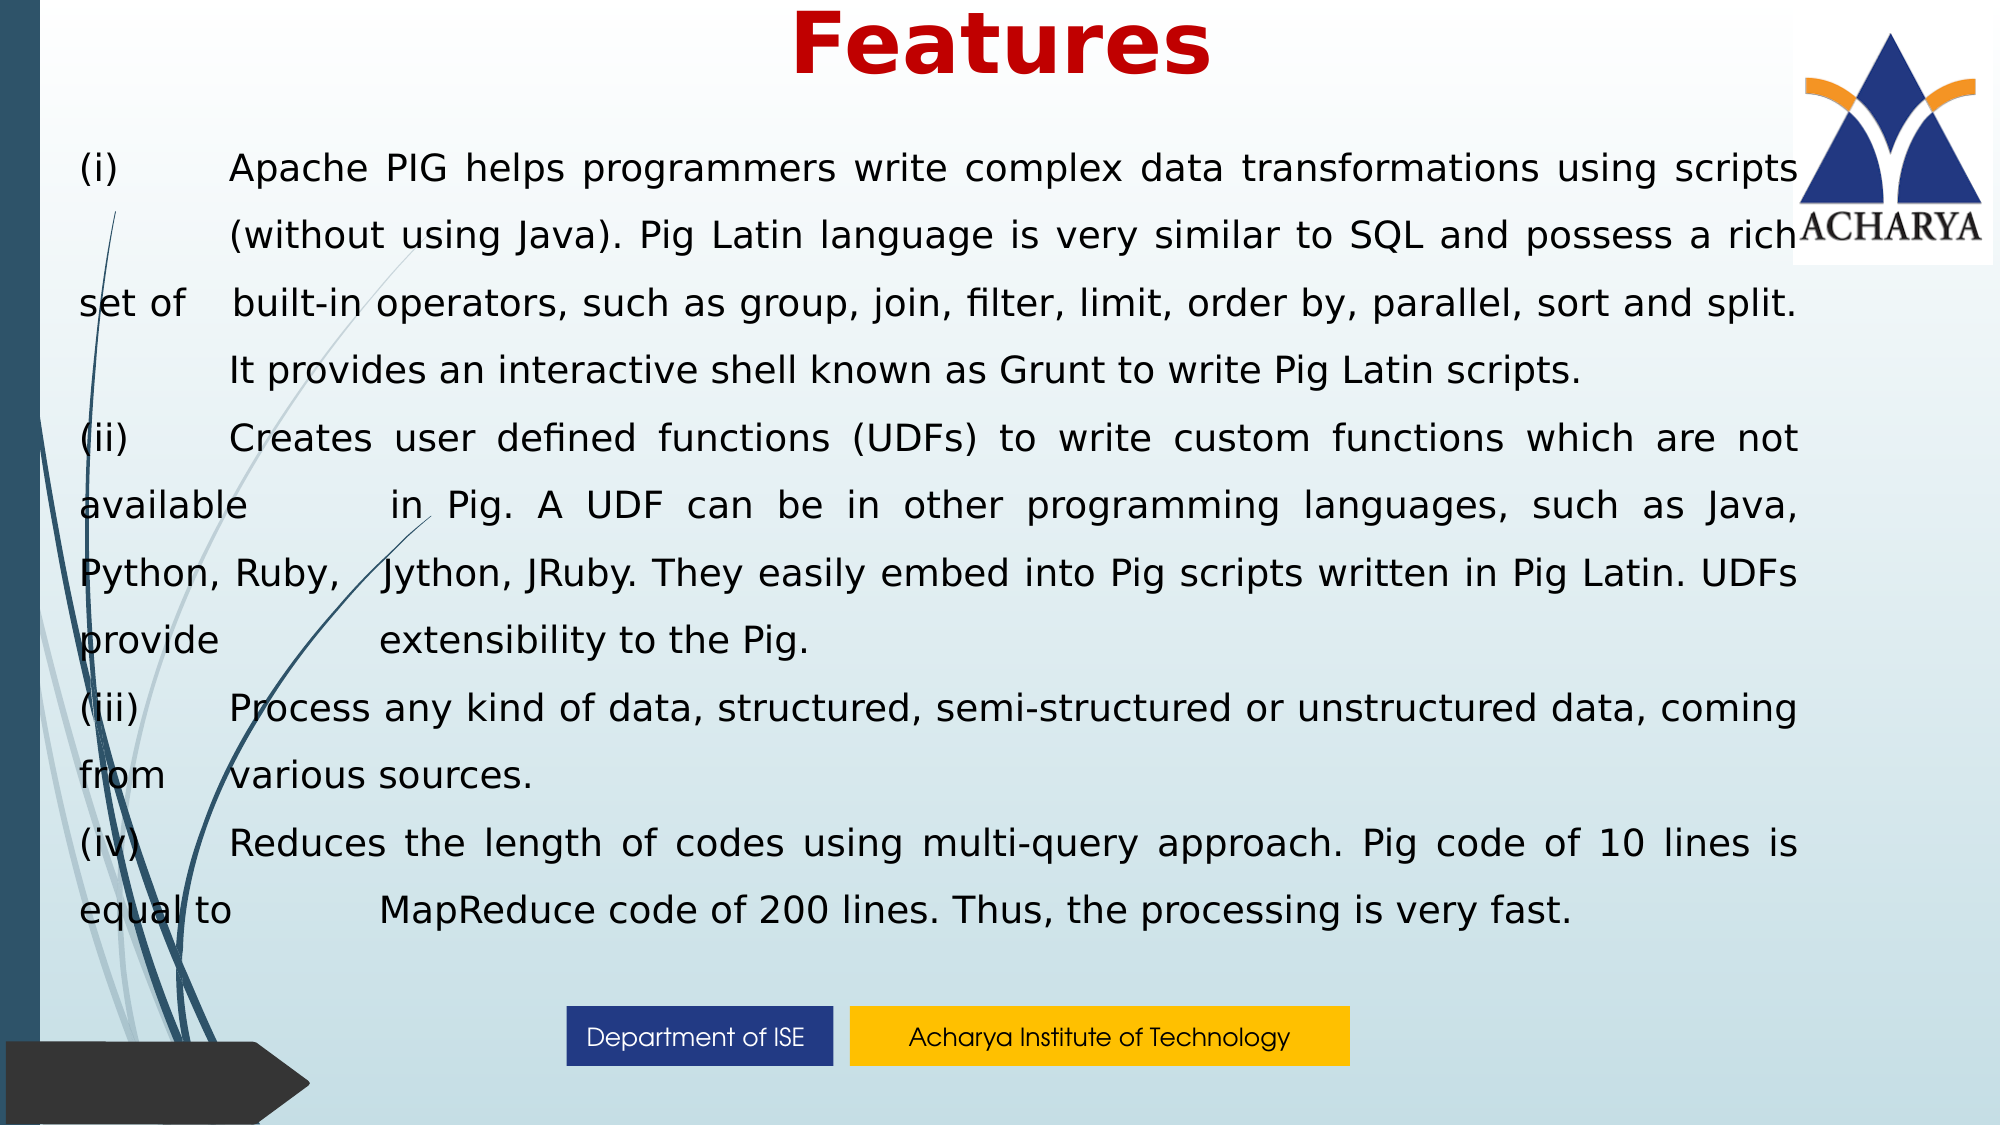

# Features
(i)	Apache PIG helps programmers write complex data transformations using scripts 	(without using Java). Pig Latin language is very similar to SQL and possess a rich set of 	built-in operators, such as group, join, filter, limit, order by, parallel, sort and split. 	It provides an interactive shell known as Grunt to write Pig Latin scripts.
(ii)	Creates user defined functions (UDFs) to write custom functions which are not available 	in Pig. A UDF can be in other programming languages, such as Java, Python, Ruby, 	Jython, JRuby. They easily embed into Pig scripts written in Pig Latin. UDFs provide 	extensibility to the Pig.
(iii)	Process any kind of data, structured, semi-structured or unstructured data, coming from 	various sources.
(iv)	Reduces the length of codes using multi-query approach. Pig code of 10 lines is equal to 	MapReduce code of 200 lines. Thus, the processing is very fast.